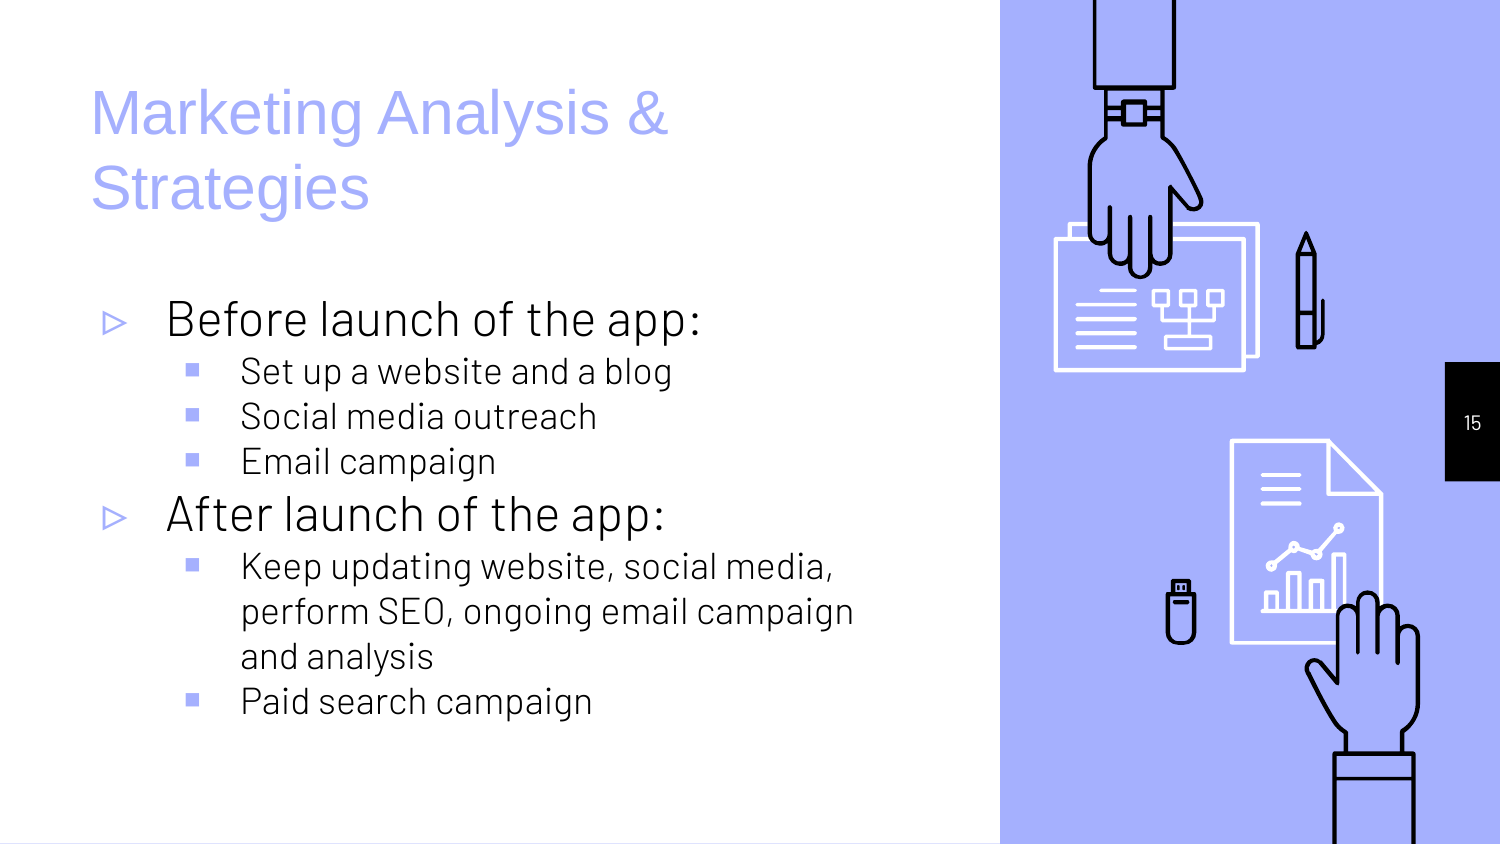

# Marketing Analysis & Strategies
Before launch of the app:
Set up a website and a blog
Social media outreach
Email campaign
After launch of the app:
Keep updating website, social media, perform SEO, ongoing email campaign and analysis
Paid search campaign

15